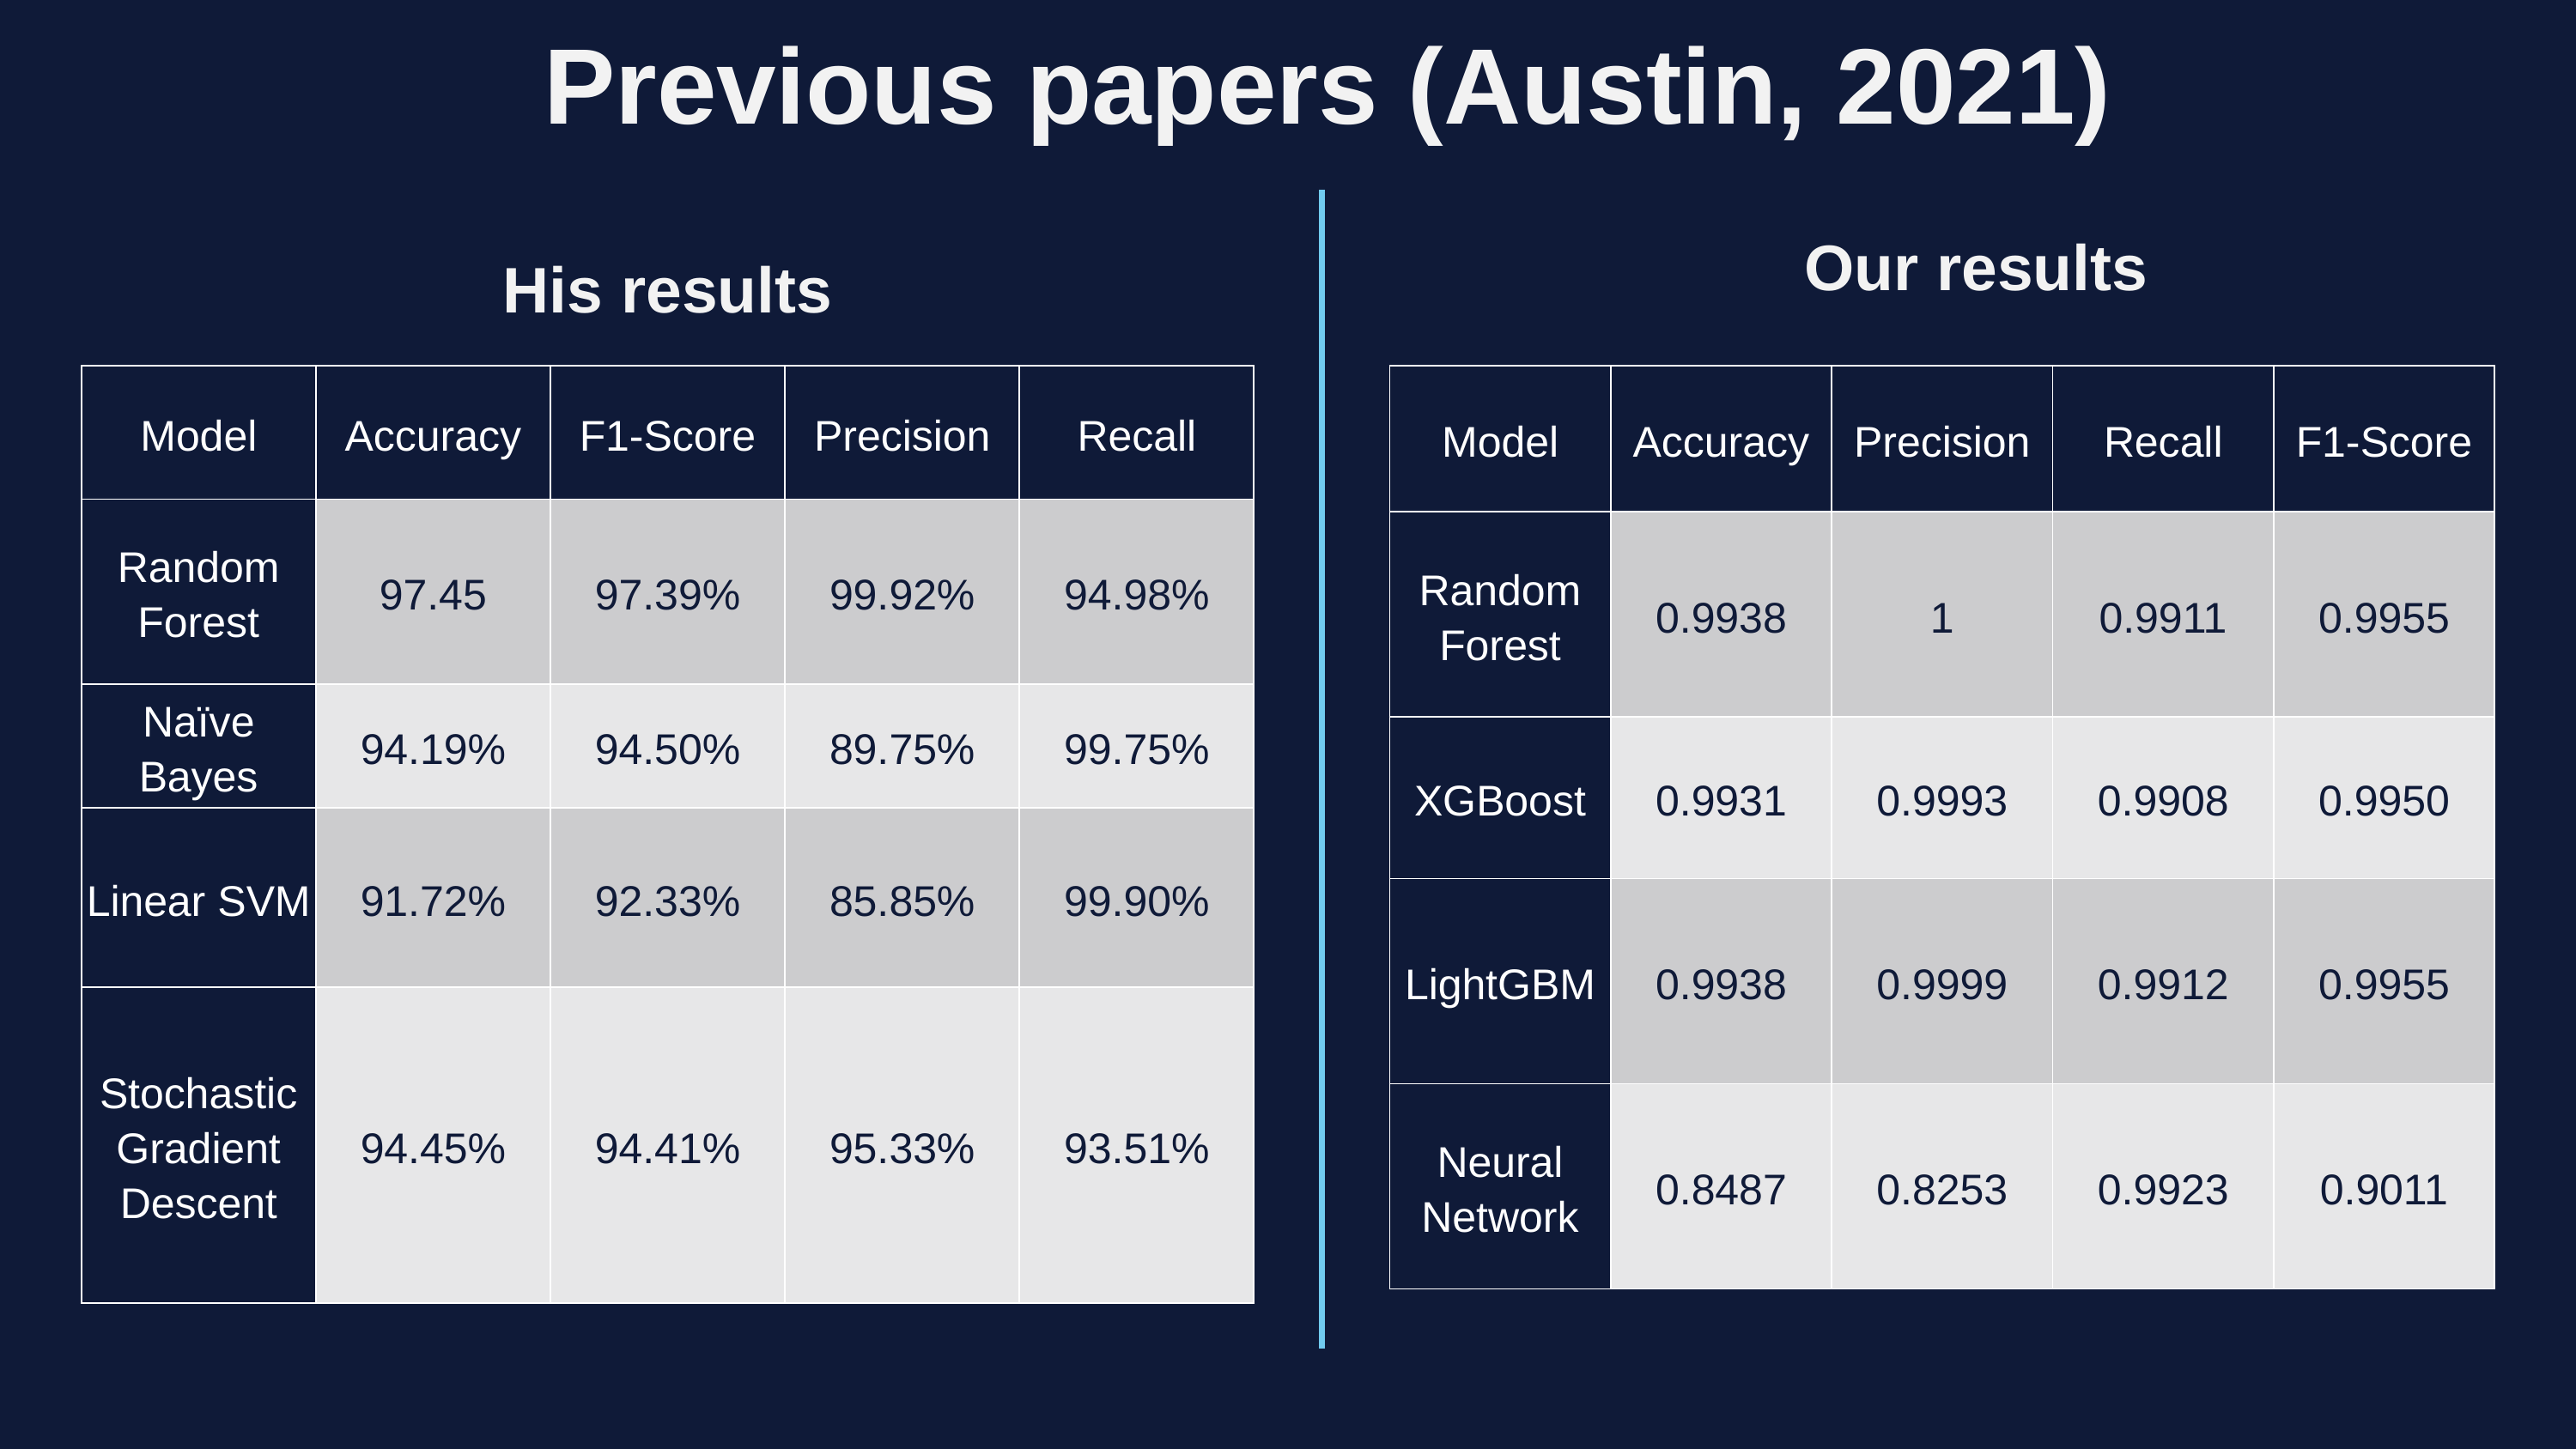

Previous papers (Austin, 2021)
Our results
His results
| Model | Accuracy | F1-Score | Precision | Recall |
| --- | --- | --- | --- | --- |
| Random Forest | 97.45 | 97.39% | 99.92% | 94.98% |
| Naïve Bayes | 94.19% | 94.50% | 89.75% | 99.75% |
| Linear SVM | 91.72% | 92.33% | 85.85% | 99.90% |
| Stochastic Gradient Descent | 94.45% | 94.41% | 95.33% | 93.51% |
| Model | Accuracy | Precision | Recall | F1-Score |
| --- | --- | --- | --- | --- |
| Random Forest | 0.9938 | 1 | 0.9911 | 0.9955 |
| XGBoost | 0.9931 | 0.9993 | 0.9908 | 0.9950 |
| LightGBM | 0.9938 | 0.9999 | 0.9912 | 0.9955 |
| Neural Network | 0.8487 | 0.8253 | 0.9923 | 0.9011 |